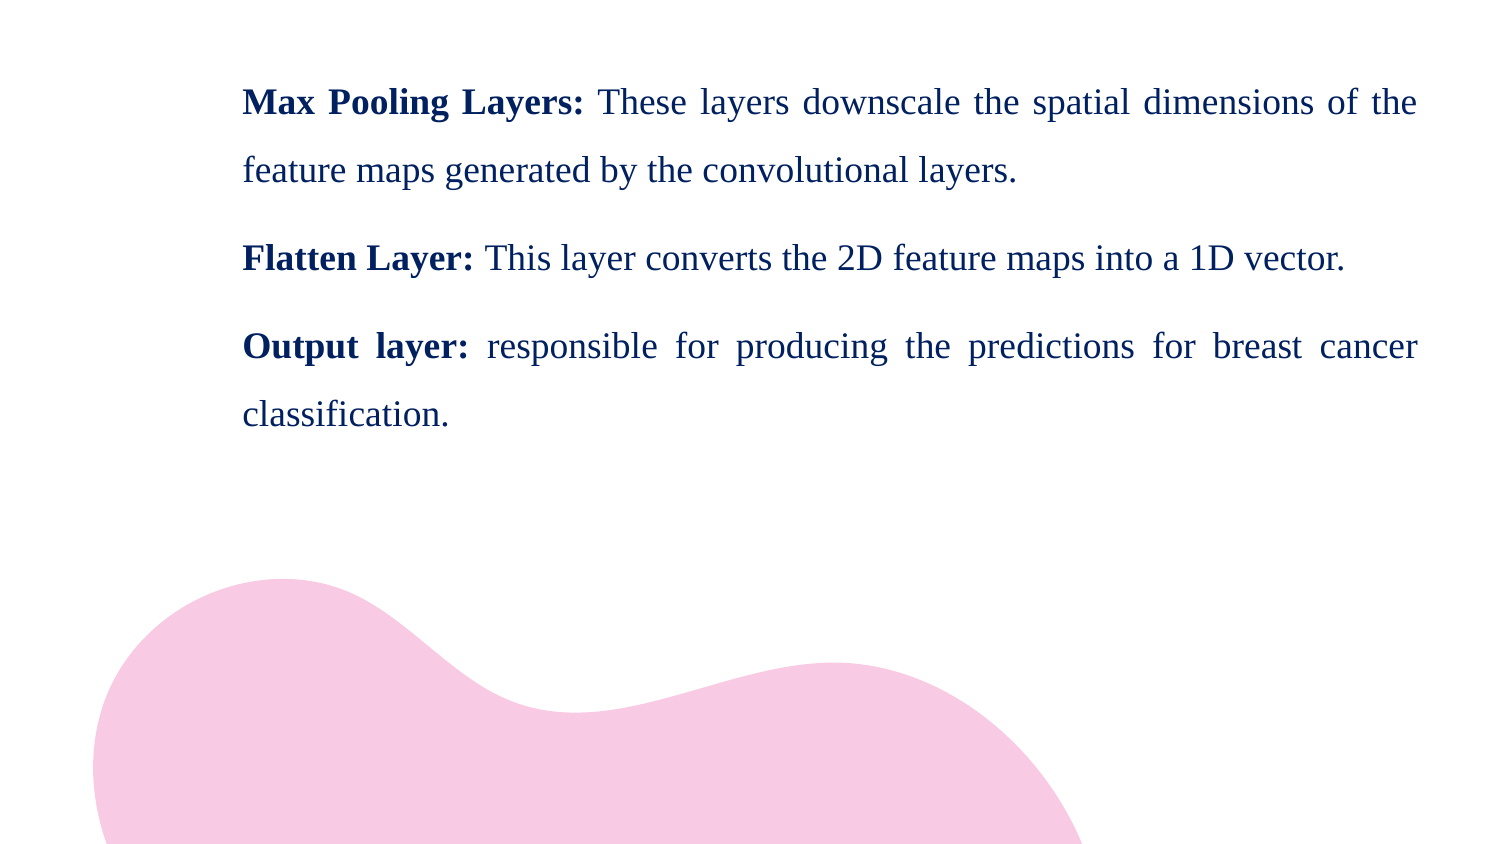

Max Pooling Layers: These layers downscale the spatial dimensions of the feature maps generated by the convolutional layers.
Flatten Layer: This layer converts the 2D feature maps into a 1D vector.
Output layer: responsible for producing the predictions for breast cancer classification.